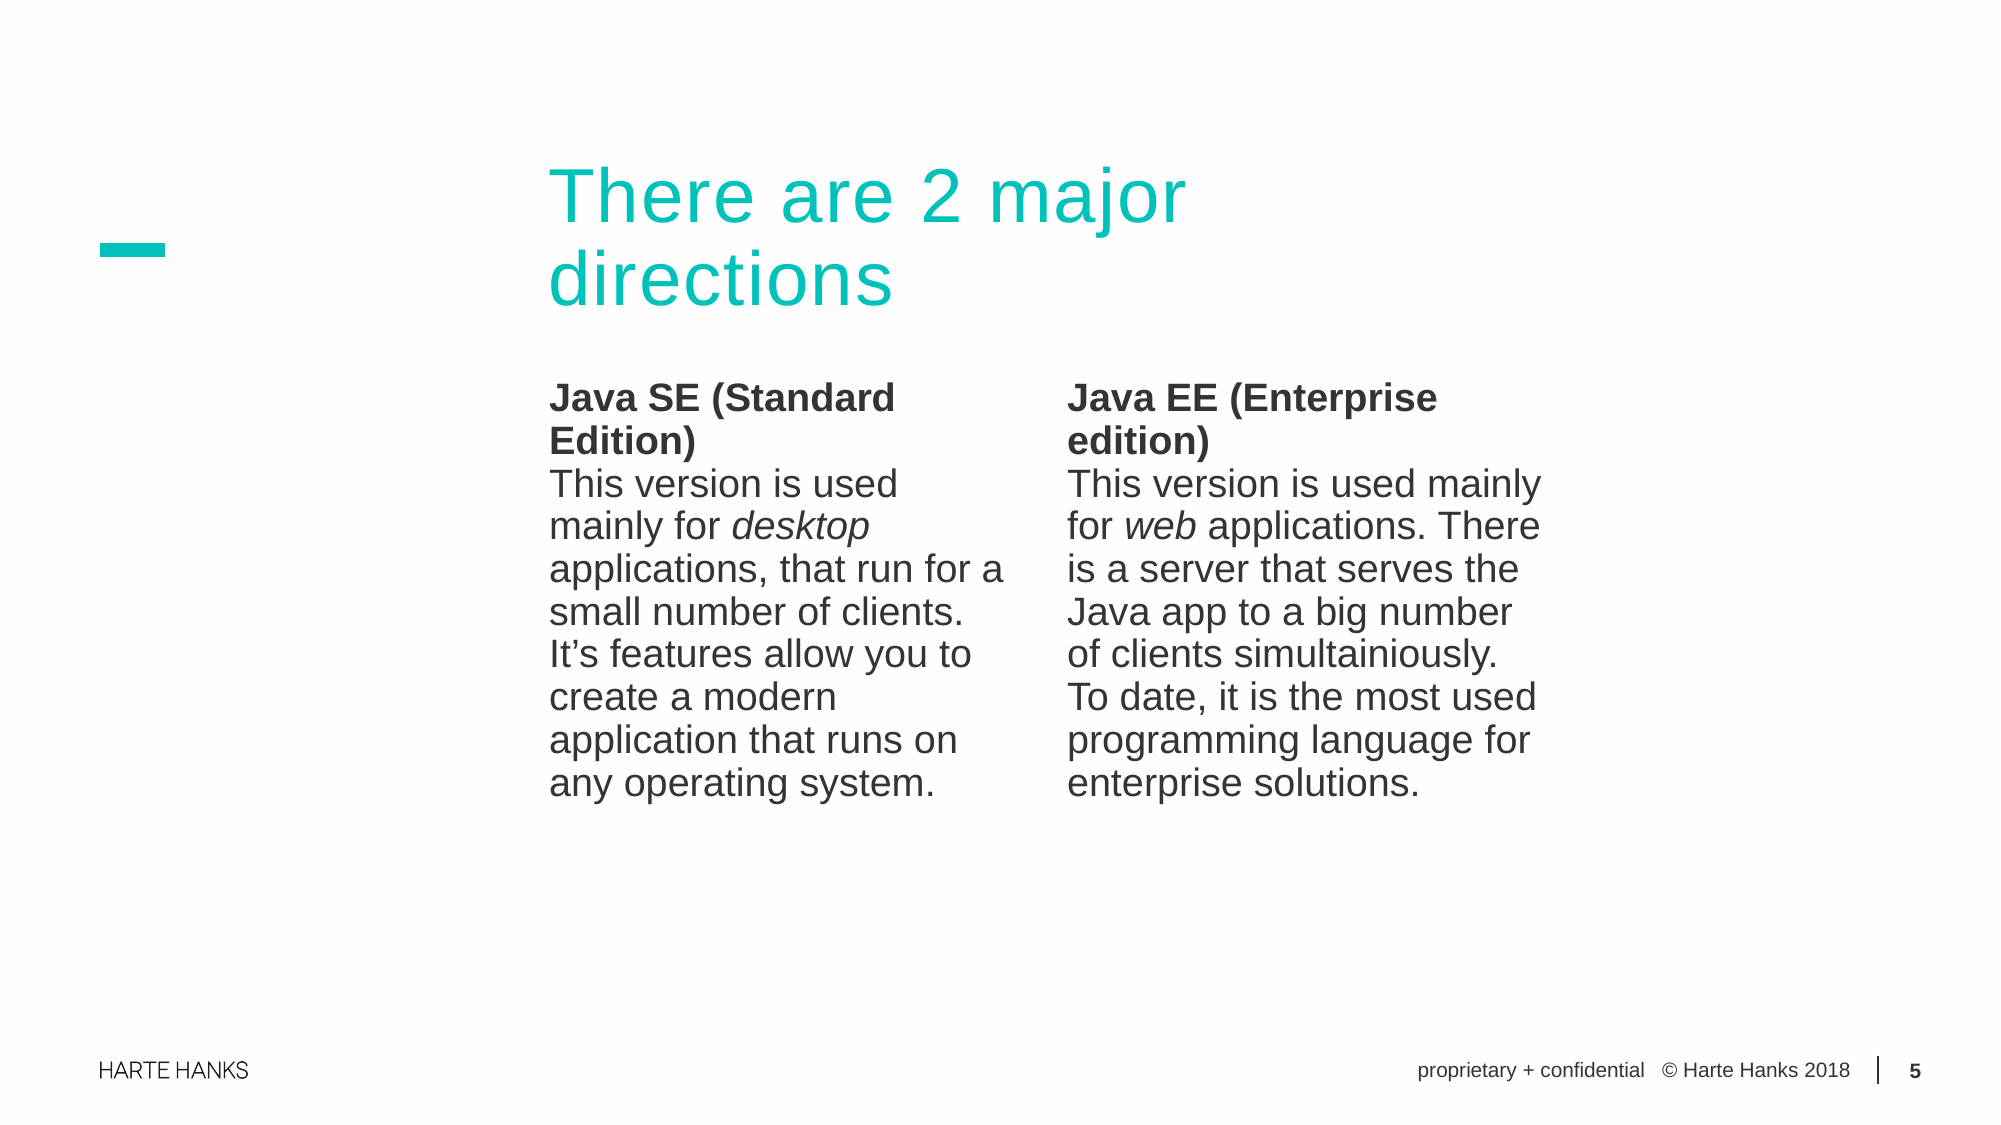

There are 2 major directions
Java SE (Standard Edition)
This version is used mainly for desktop applications, that run for a small number of clients. It’s features allow you to create a modern application that runs on any operating system.
Java EE (Enterprise edition)
This version is used mainly for web applications. There is a server that serves the Java app to a big number of clients simultainiously. To date, it is the most used programming language for enterprise solutions.